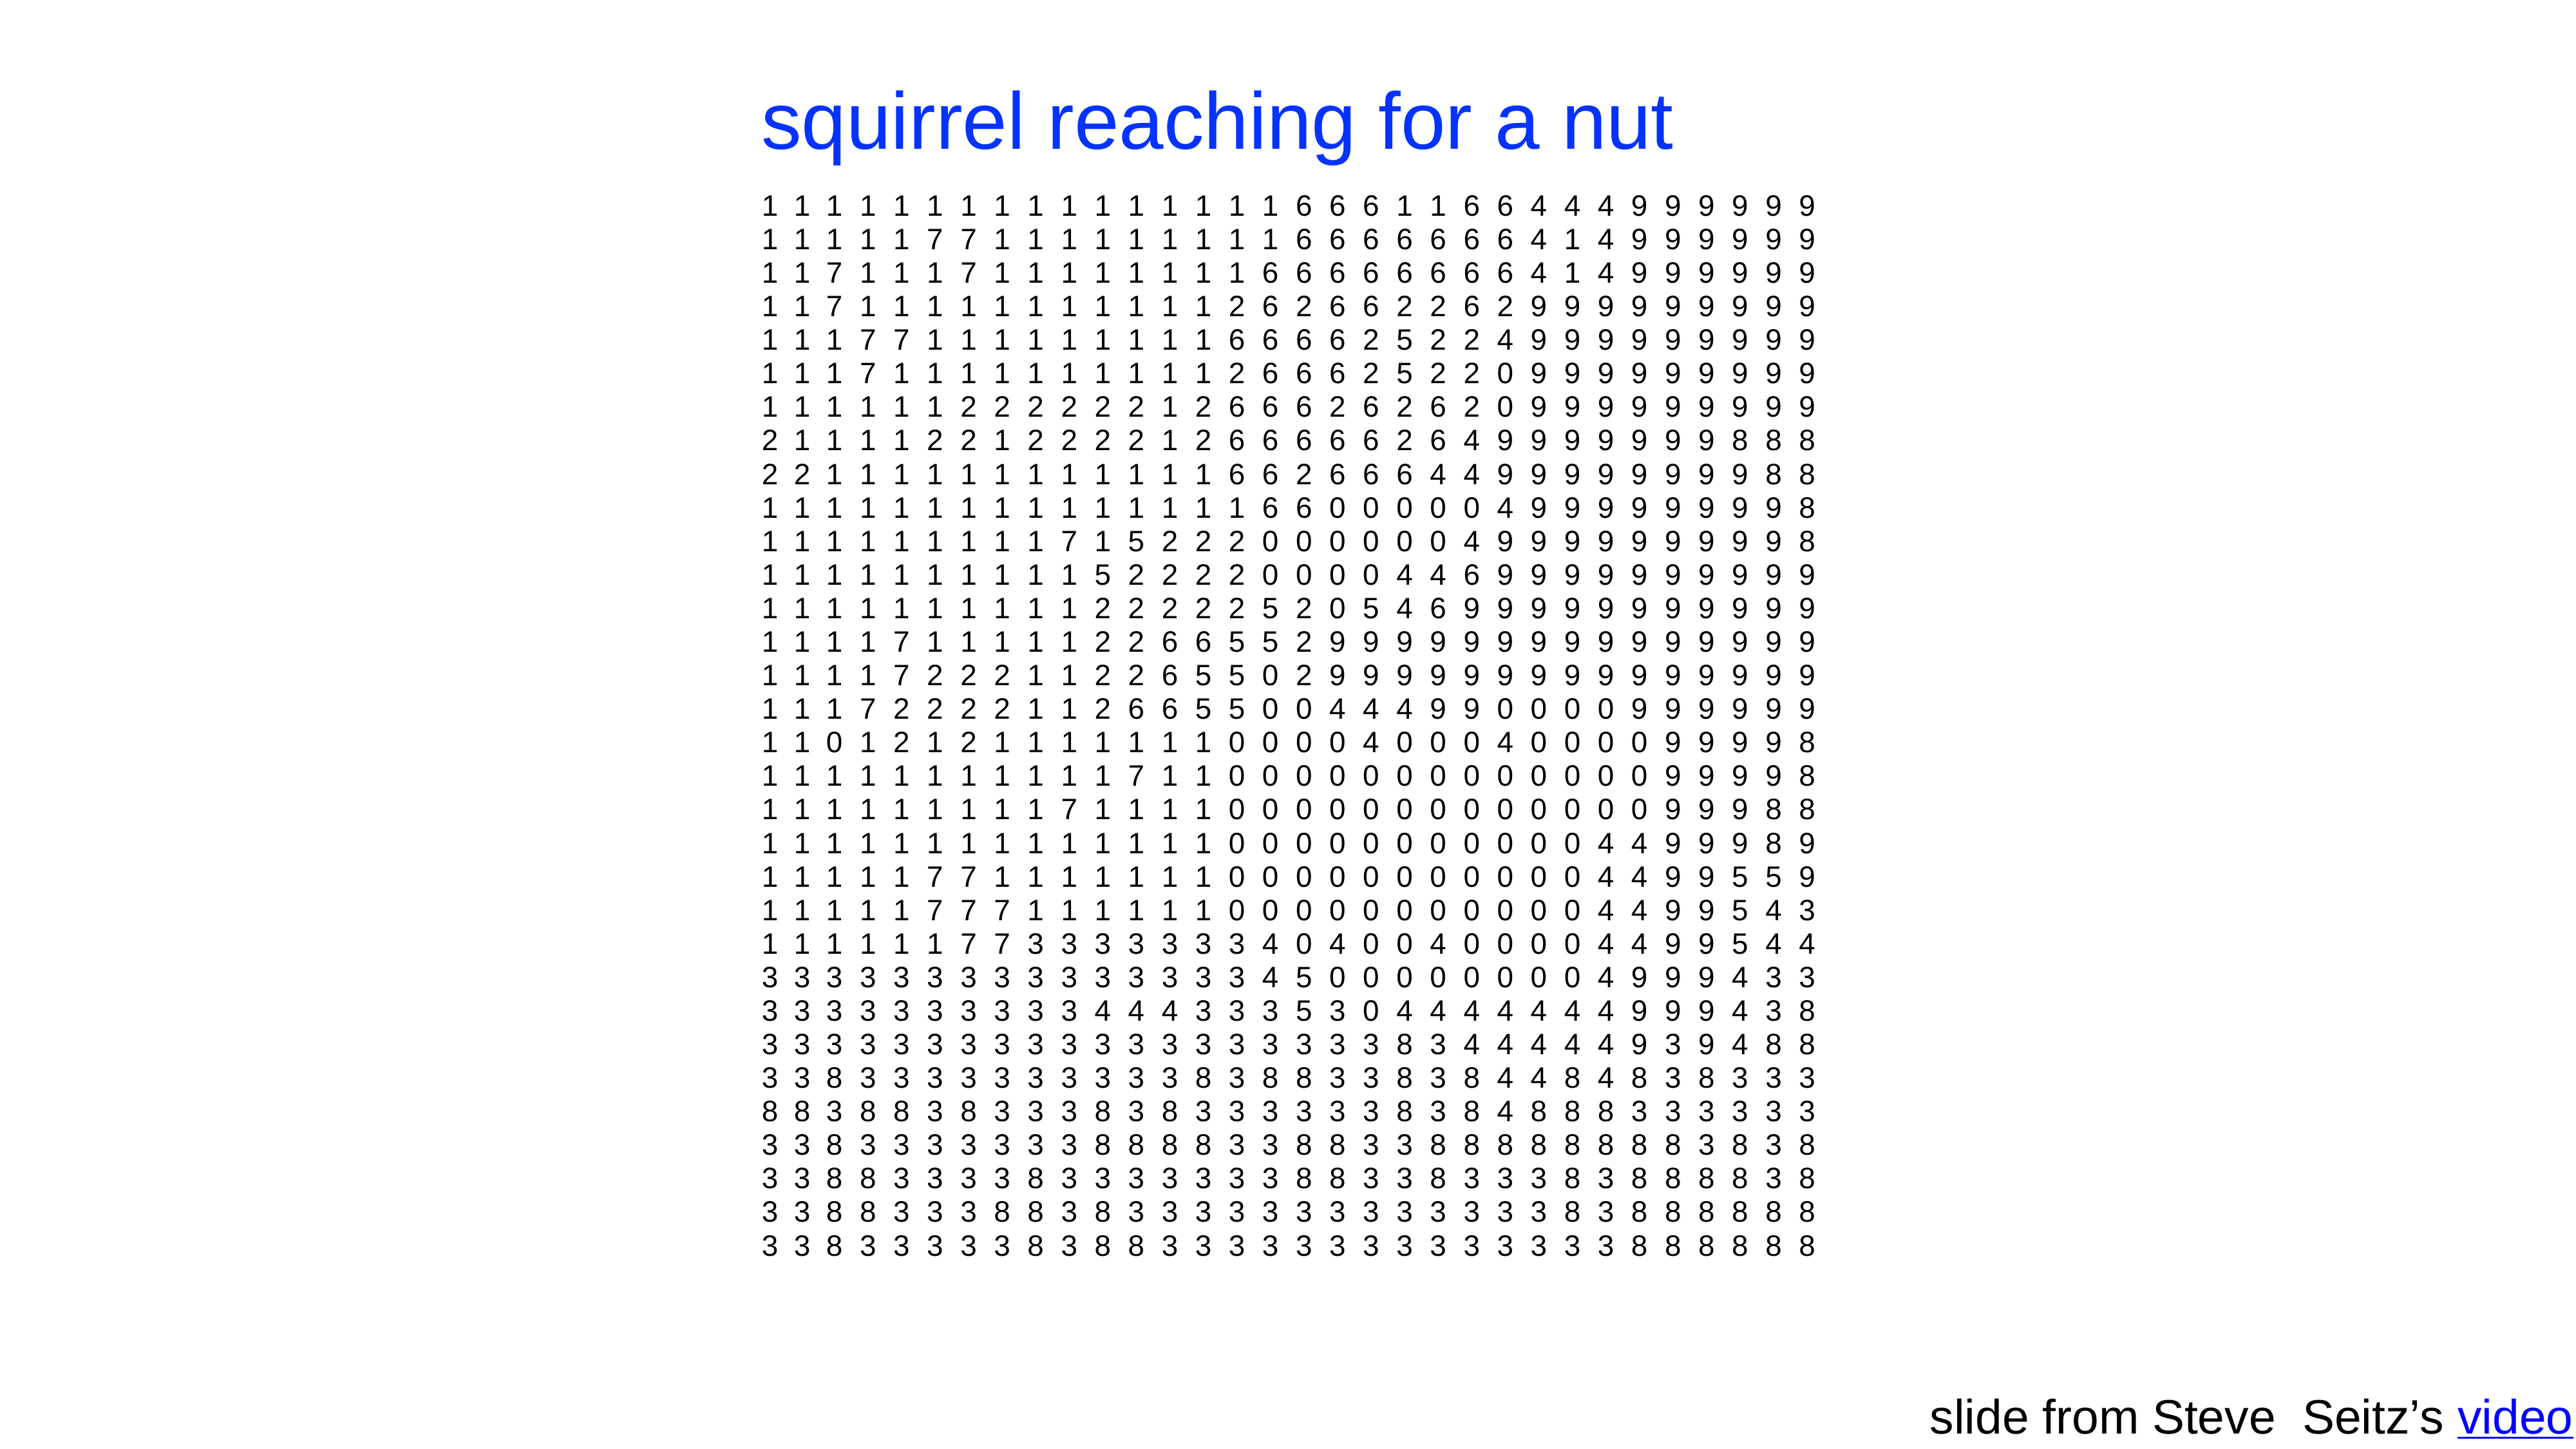

squirrel reaching for a nut
1
1
1
1
1
1
1
1
1
1
1
1
1
1
1
1
6
6
6
1
1
6
6
4
4
4
9
9
9
9
9
9
1
1
1
1
1
7
7
1
1
1
1
1
1
1
1
1
6
6
6
6
6
6
6
4
1
4
9
9
9
9
9
9
1
1
7
1
1
1
7
1
1
1
1
1
1
1
1
6
6
6
6
6
6
6
6
4
1
4
9
9
9
9
9
9
1
1
7
1
1
1
1
1
1
1
1
1
1
1
2
6
2
6
6
2
2
6
2
9
9
9
9
9
9
9
9
9
1
1
1
7
7
1
1
1
1
1
1
1
1
1
6
6
6
6
2
5
2
2
4
9
9
9
9
9
9
9
9
9
1
1
1
7
1
1
1
1
1
1
1
1
1
1
2
6
6
6
2
5
2
2
0
9
9
9
9
9
9
9
9
9
1
1
1
1
1
1
2
2
2
2
2
2
1
2
6
6
6
2
6
2
6
2
0
9
9
9
9
9
9
9
9
9
2
1
1
1
1
2
2
1
2
2
2
2
1
2
6
6
6
6
6
2
6
4
9
9
9
9
9
9
9
8
8
8
2
2
1
1
1
1
1
1
1
1
1
1
1
1
6
6
2
6
6
6
4
4
9
9
9
9
9
9
9
9
8
8
1
1
1
1
1
1
1
1
1
1
1
1
1
1
1
6
6
0
0
0
0
0
4
9
9
9
9
9
9
9
9
8
1
1
1
1
1
1
1
1
1
7
1
5
2
2
2
0
0
0
0
0
0
4
9
9
9
9
9
9
9
9
9
8
1
1
1
1
1
1
1
1
1
1
5
2
2
2
2
0
0
0
0
4
4
6
9
9
9
9
9
9
9
9
9
9
1
1
1
1
1
1
1
1
1
1
2
2
2
2
2
5
2
0
5
4
6
9
9
9
9
9
9
9
9
9
9
9
1
1
1
1
7
1
1
1
1
1
2
2
6
6
5
5
2
9
9
9
9
9
9
9
9
9
9
9
9
9
9
9
1
1
1
1
7
2
2
2
1
1
2
2
6
5
5
0
2
9
9
9
9
9
9
9
9
9
9
9
9
9
9
9
1
1
1
7
2
2
2
2
1
1
2
6
6
5
5
0
0
4
4
4
9
9
0
0
0
0
9
9
9
9
9
9
1
1
0
1
2
1
2
1
1
1
1
1
1
1
0
0
0
0
4
0
0
0
4
0
0
0
0
9
9
9
9
8
1
1
1
1
1
1
1
1
1
1
1
7
1
1
0
0
0
0
0
0
0
0
0
0
0
0
0
9
9
9
9
8
1
1
1
1
1
1
1
1
1
7
1
1
1
1
0
0
0
0
0
0
0
0
0
0
0
0
0
9
9
9
8
8
1
1
1
1
1
1
1
1
1
1
1
1
1
1
0
0
0
0
0
0
0
0
0
0
0
4
4
9
9
9
8
9
1
1
1
1
1
7
7
1
1
1
1
1
1
1
0
0
0
0
0
0
0
0
0
0
0
4
4
9
9
5
5
9
1
1
1
1
1
7
7
7
1
1
1
1
1
1
0
0
0
0
0
0
0
0
0
0
0
4
4
9
9
5
4
3
1
1
1
1
1
1
7
7
3
3
3
3
3
3
3
4
0
4
0
0
4
0
0
0
0
4
4
9
9
5
4
4
3
3
3
3
3
3
3
3
3
3
3
3
3
3
3
4
5
0
0
0
0
0
0
0
0
4
9
9
9
4
3
3
3
3
3
3
3
3
3
3
3
3
4
4
4
3
3
3
5
3
0
4
4
4
4
4
4
4
9
9
9
4
3
8
3
3
3
3
3
3
3
3
3
3
3
3
3
3
3
3
3
3
3
8
3
4
4
4
4
4
9
3
9
4
8
8
3
3
8
3
3
3
3
3
3
3
3
3
3
8
3
8
8
3
3
8
3
8
4
4
8
4
8
3
8
3
3
3
8
8
3
8
8
3
8
3
3
3
8
3
8
3
3
3
3
3
3
8
3
8
4
8
8
8
3
3
3
3
3
3
3
3
8
3
3
3
3
3
3
3
8
8
8
8
3
3
8
8
3
3
8
8
8
8
8
8
8
8
3
8
3
8
3
3
8
8
3
3
3
3
8
3
3
3
3
3
3
3
8
8
3
3
8
3
3
3
8
3
8
8
8
8
3
8
3
3
8
8
3
3
3
8
8
3
8
3
3
3
3
3
3
3
3
3
3
3
3
3
8
3
8
8
8
8
8
8
3
3
8
3
3
3
3
3
8
3
8
8
3
3
3
3
3
3
3
3
3
3
3
3
3
3
8
8
8
8
8
8
slide from Steve  Seitz’s video